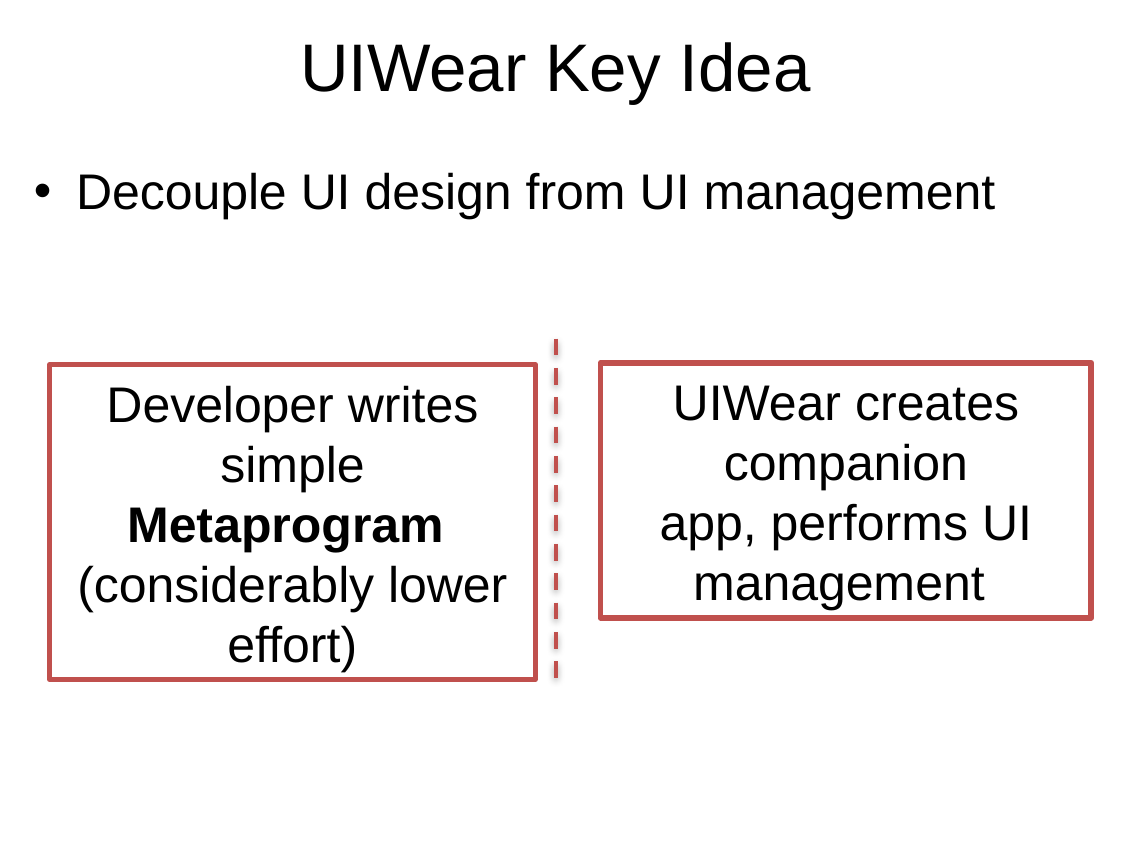

# UIWear Key Idea
Decouple UI design from UI management

UIWear creates companion
app, performs UI management
Developer writes simple Metaprogram
(considerably lower effort)